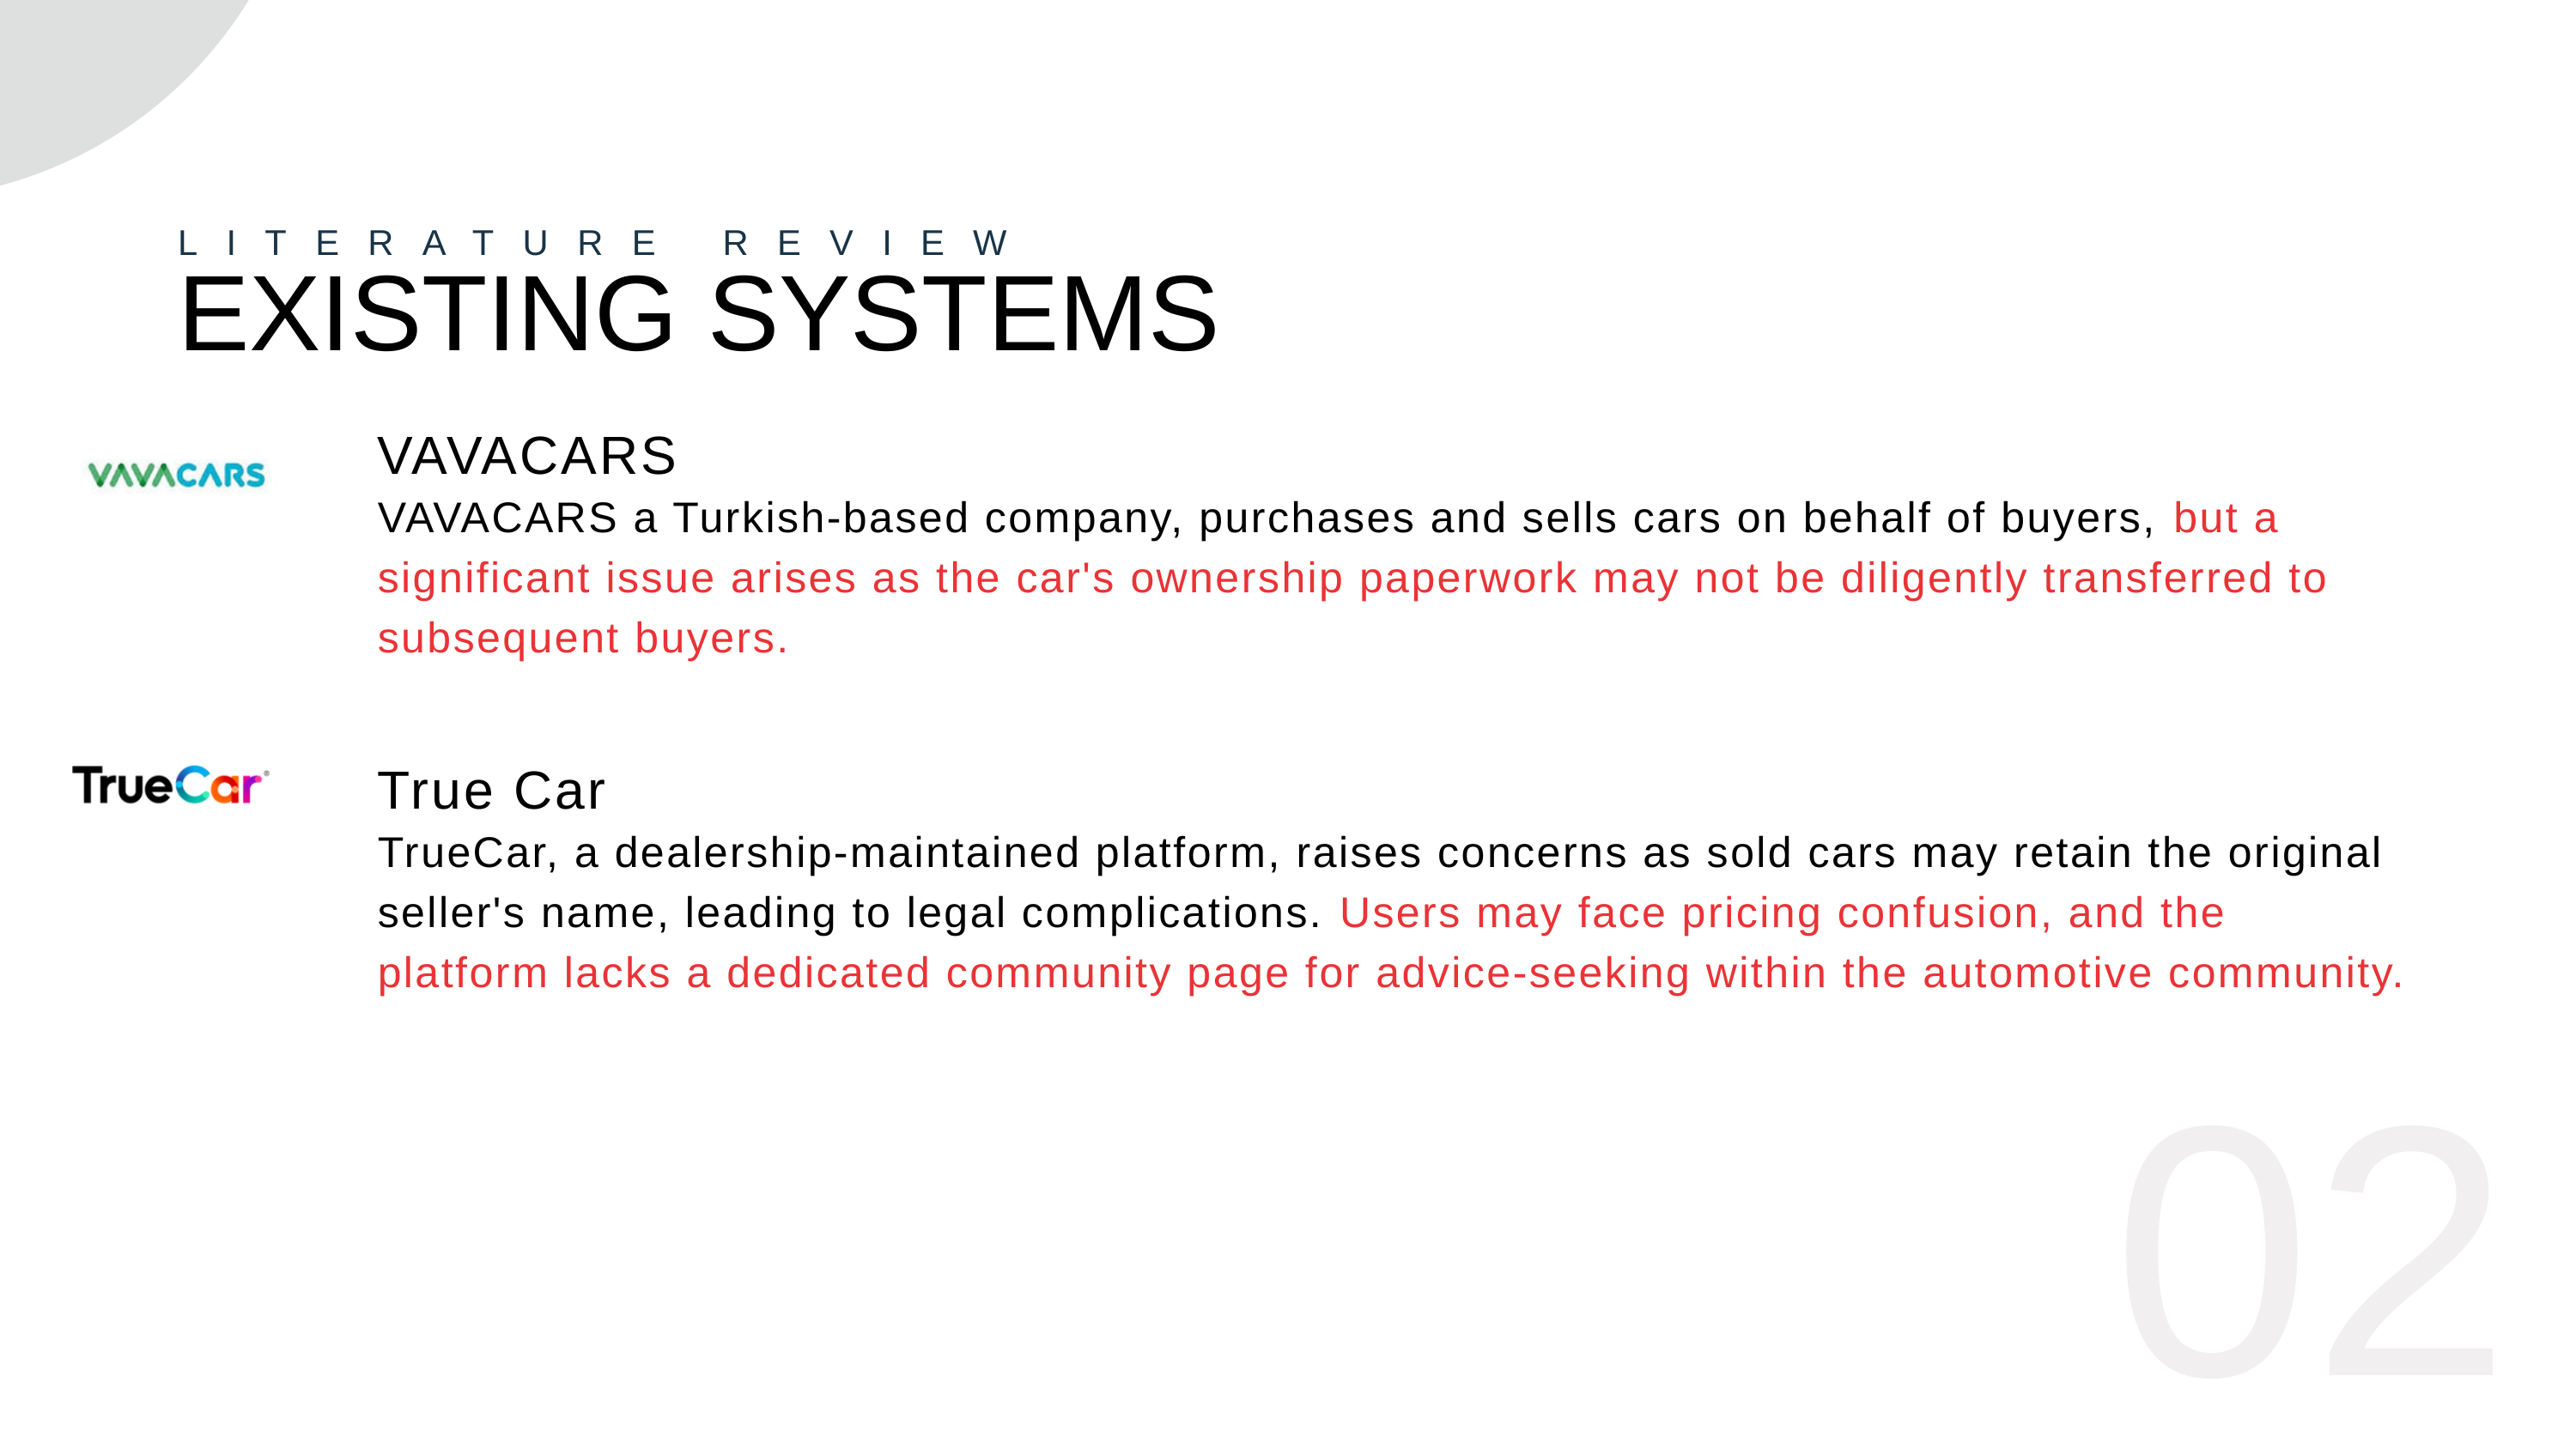

LITERATURE REVIEW
EXISTING SYSTEMS
VAVACARS
VAVACARS a Turkish-based company, purchases and sells cars on behalf of buyers, but a significant issue arises as the car's ownership paperwork may not be diligently transferred to subsequent buyers.

True Car
TrueCar, a dealership-maintained platform, raises concerns as sold cars may retain the original seller's name, leading to legal complications. Users may face pricing confusion, and the platform lacks a dedicated community page for advice-seeking within the automotive community.

02